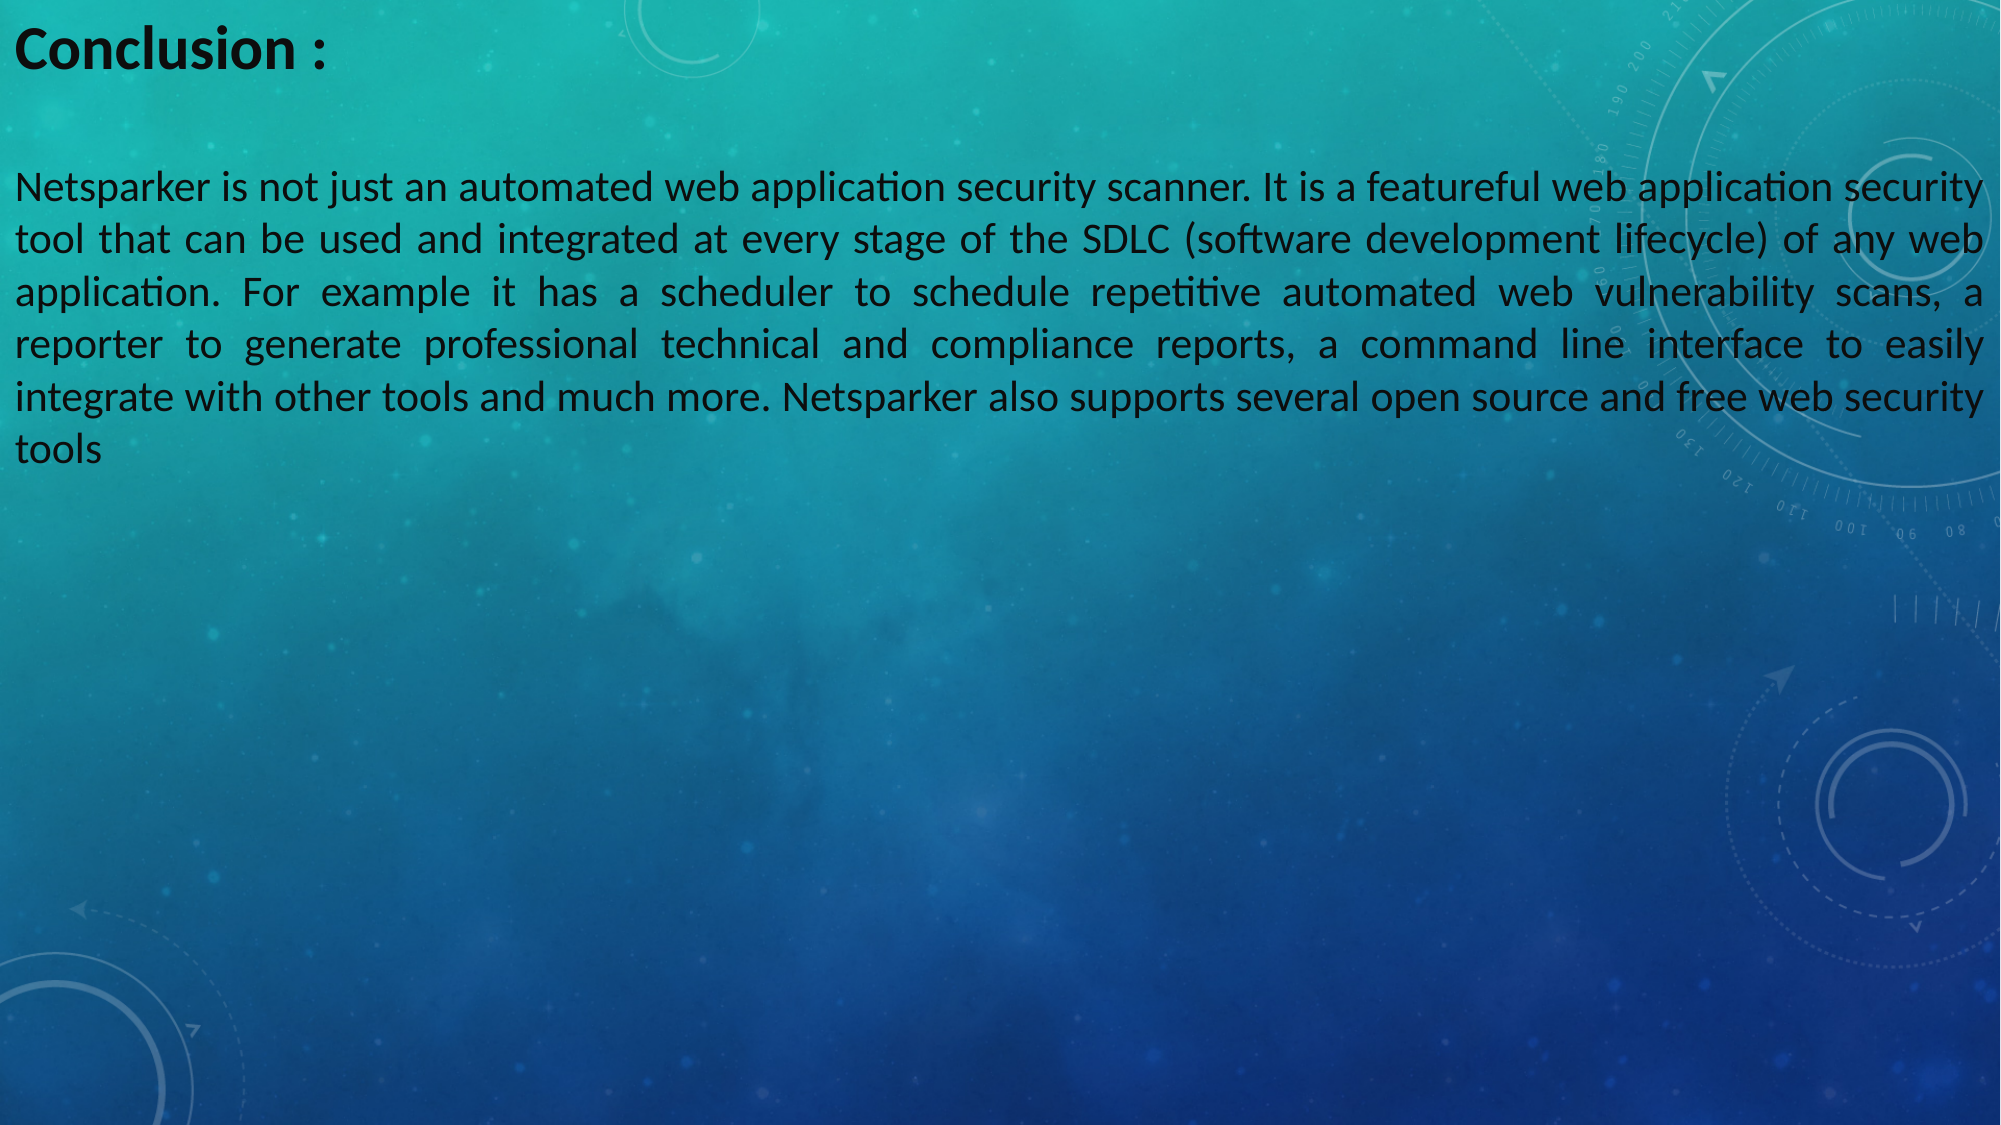

Conclusion :

Netsparker is not just an automated web application security scanner. It is a featureful web application security tool that can be used and integrated at every stage of the SDLC (software development lifecycle) of any web application. For example it has a scheduler to schedule repetitive automated web vulnerability scans, a reporter to generate professional technical and compliance reports, a command line interface to easily integrate with other tools and much more. Netsparker also supports several open source and free web security tools